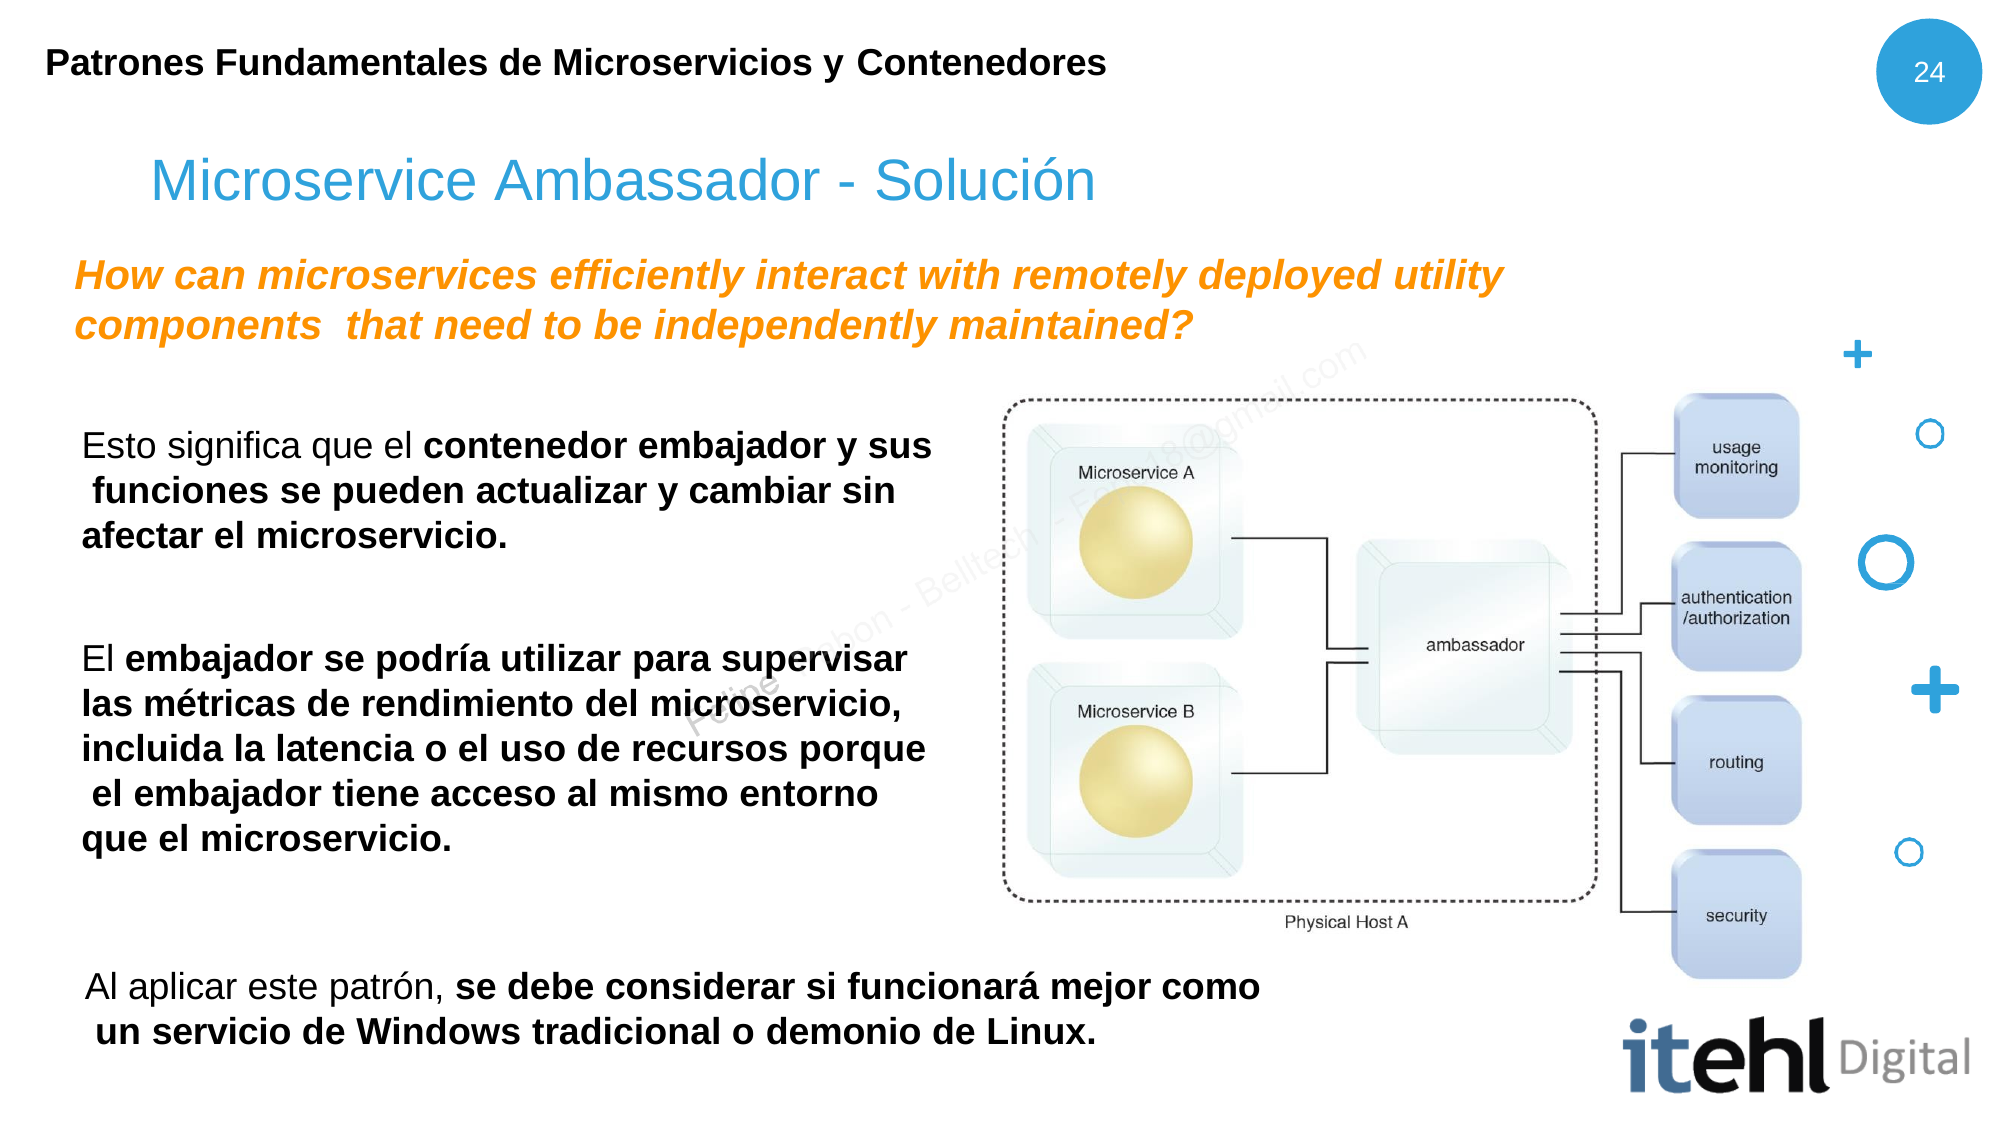

Patrones Fundamentales de Microservicios y Contenedores
24
# Microservice Ambassador - Solución
How can microservices efficiently interact with remotely deployed utility components  that need to be independently maintained?

Esto significa que el contenedor embajador y sus  funciones se pueden actualizar y cambiar sin  afectar el microservicio.

El embajador se podría utilizar para supervisar  las métricas de rendimiento del microservicio,  incluida la latencia o el uso de recursos porque  el embajador tiene acceso al mismo entorno  que el microservicio.

Al aplicar este patrón, se debe considerar si funcionará mejor como  un servicio de Windows tradicional o demonio de Linux.